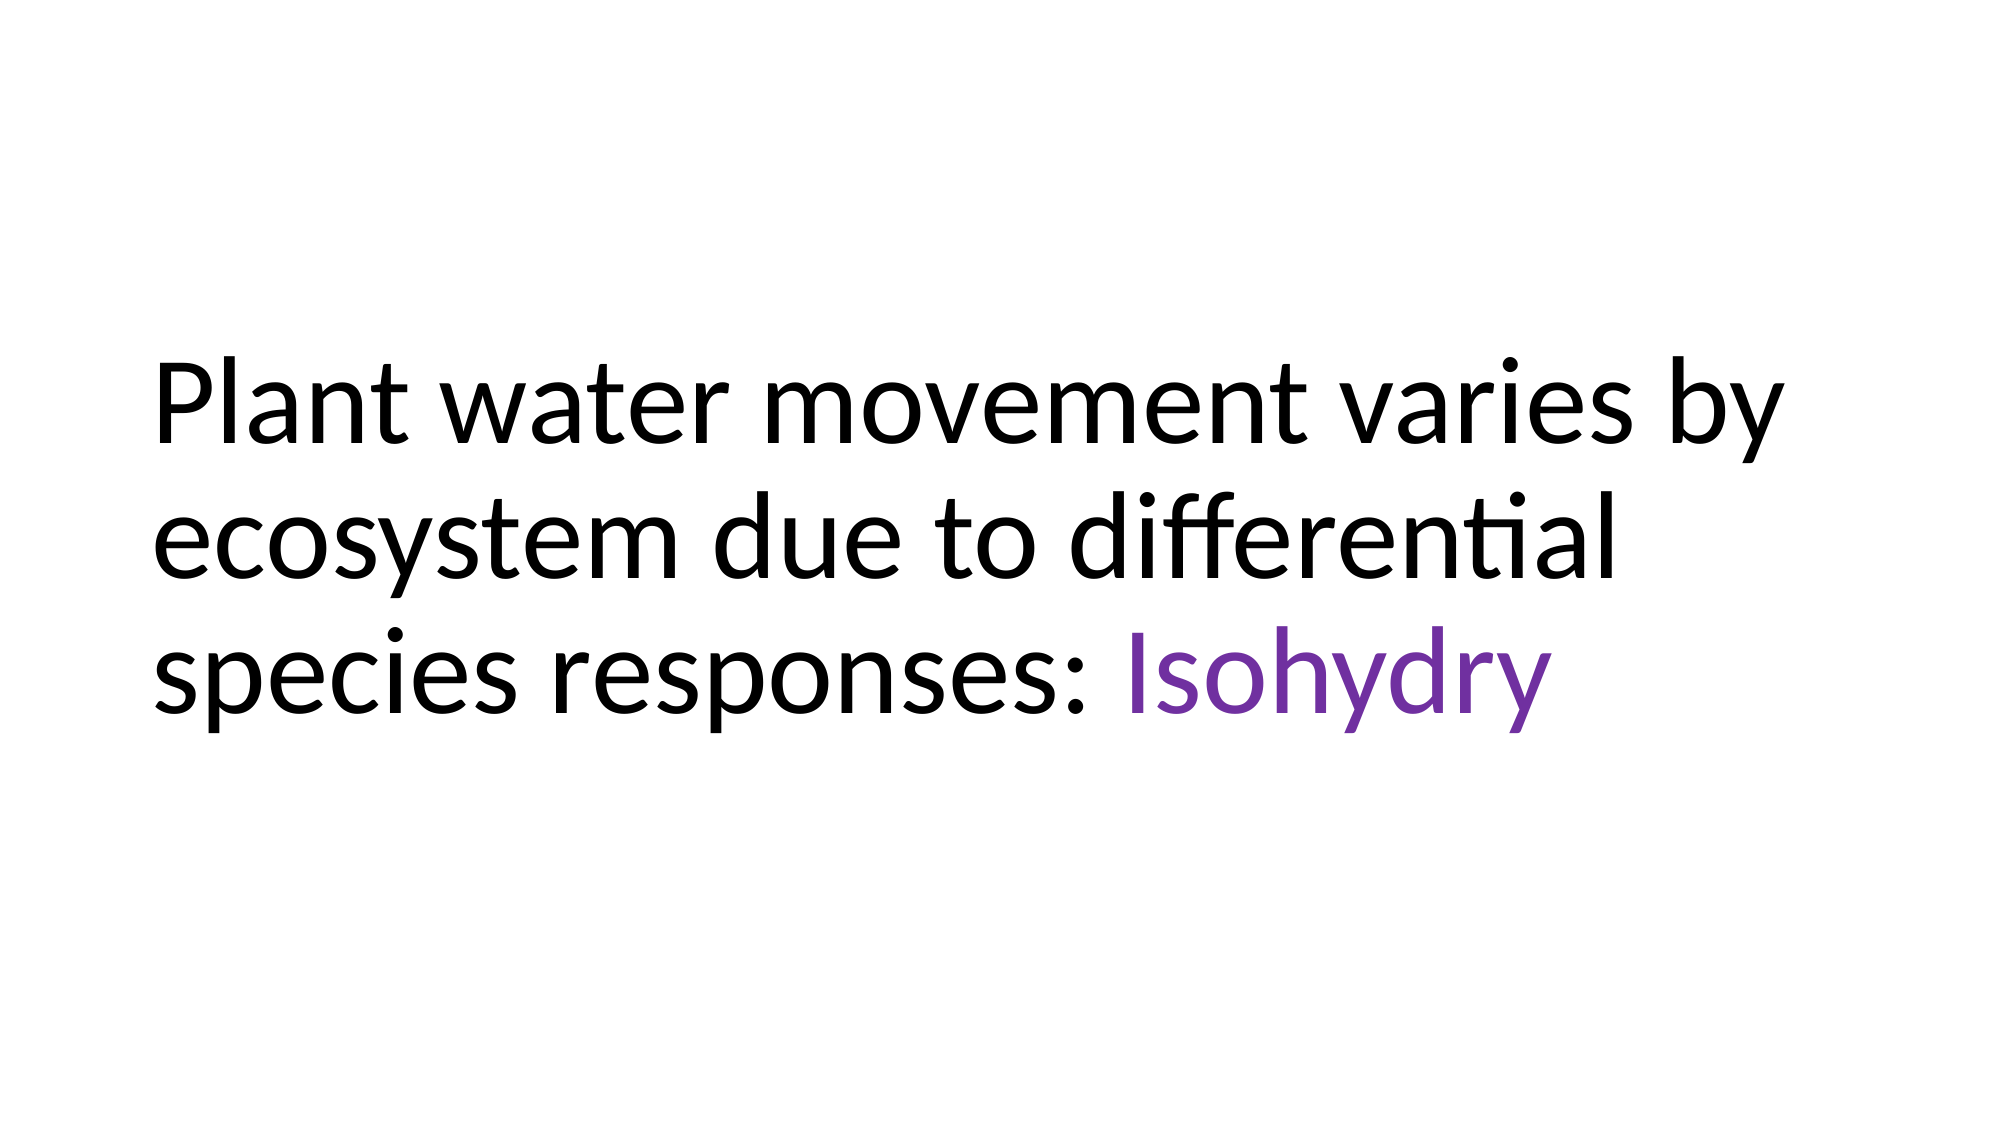

# Plant water movement varies by ecosystem due to differential species responses: Isohydry